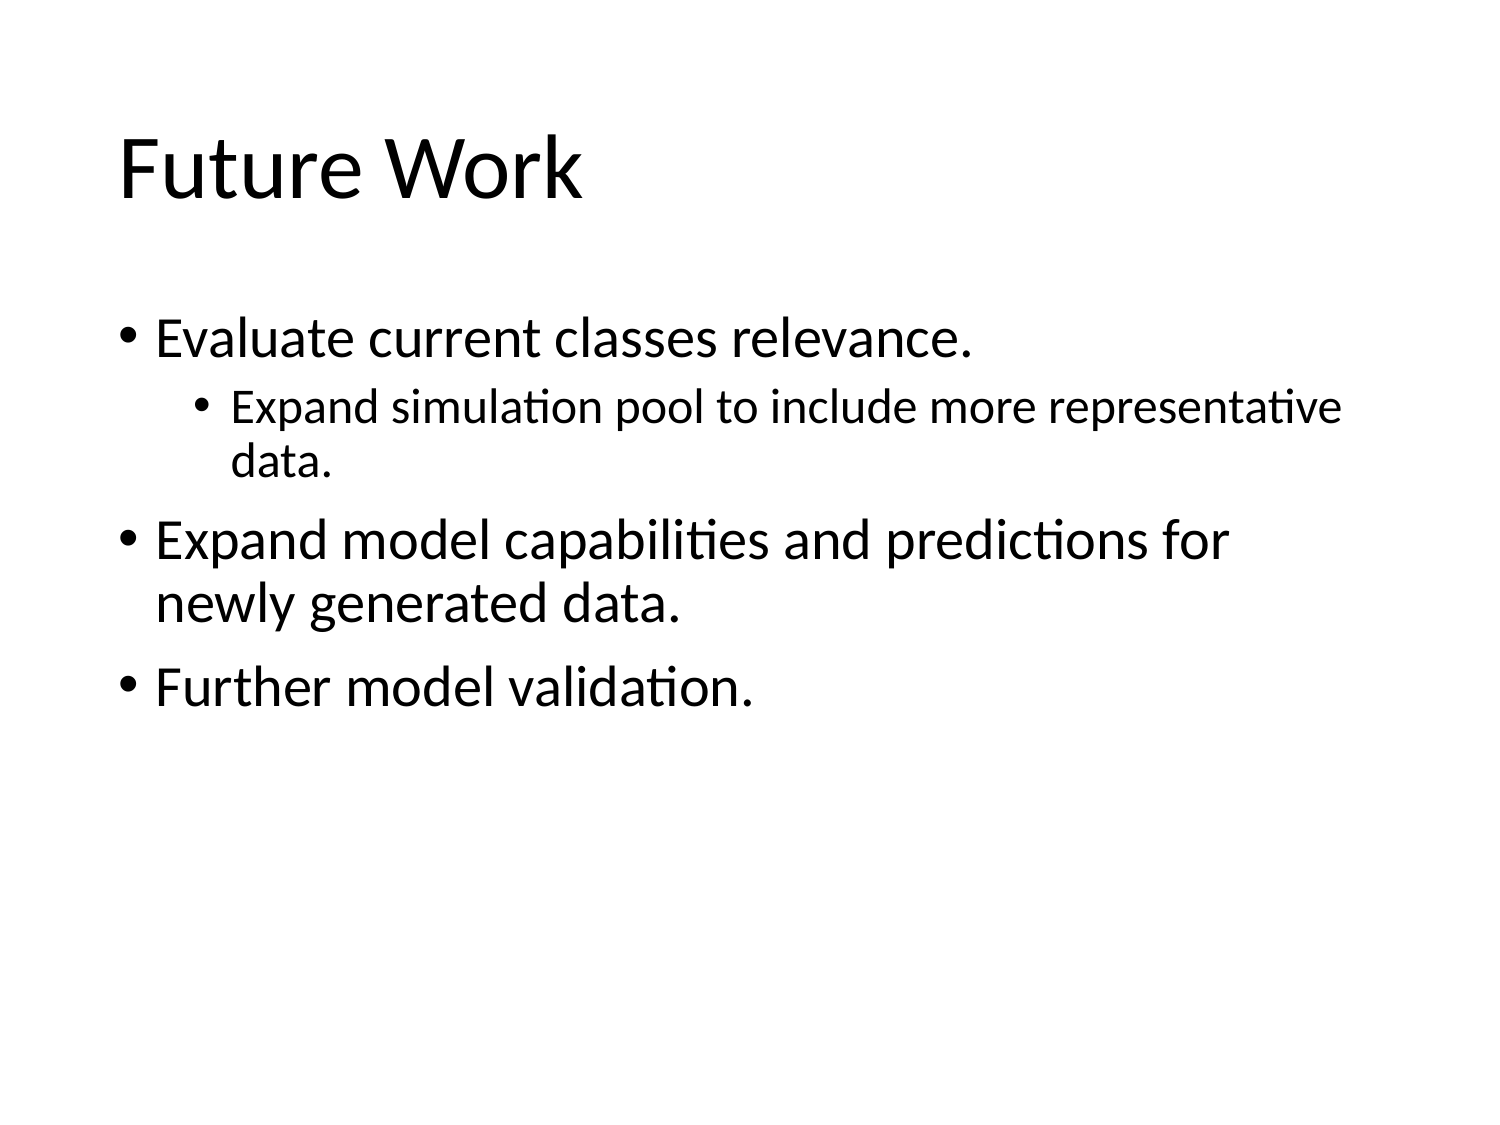

# Future Work
Evaluate current classes relevance.
Expand simulation pool to include more representative data.
Expand model capabilities and predictions for newly generated data.
Further model validation.